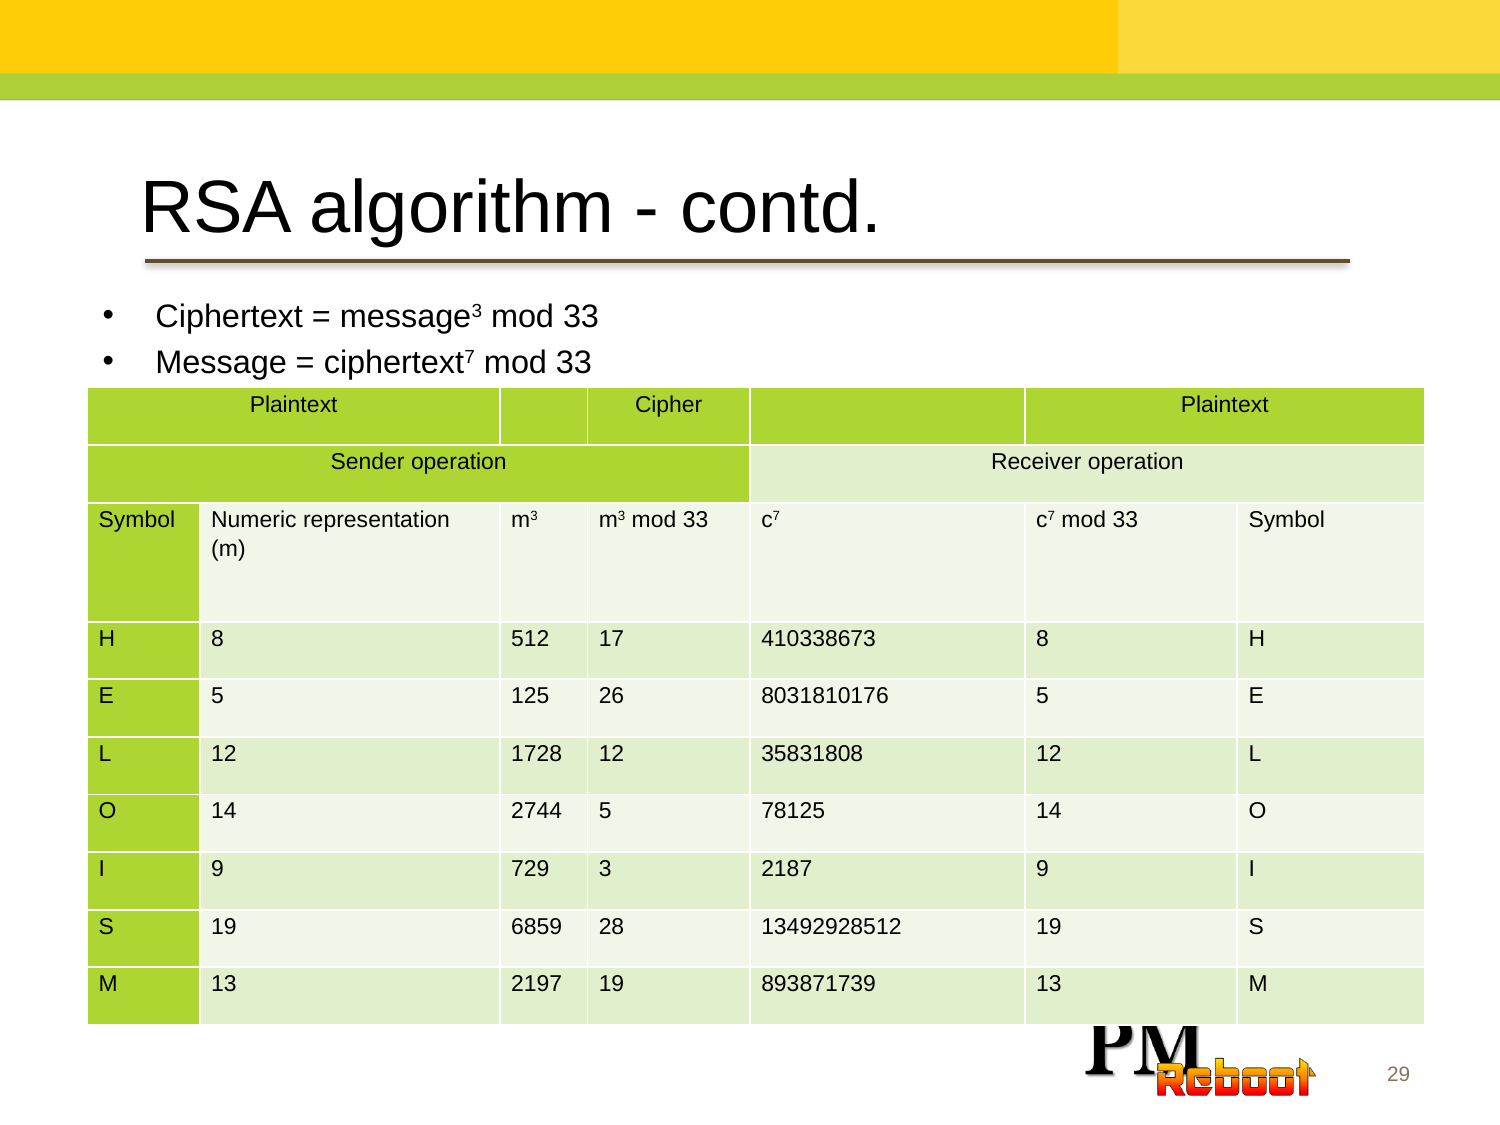

RSA algorithm - contd.
Ciphertext = message3 mod 33
Message = ciphertext7 mod 33
| Plaintext |  |  | Cipher |  | Plaintext |  |
| --- | --- | --- | --- | --- | --- | --- |
| Sender operation |  |  |  | Receiver operation |  |  |
| Symbol | Numeric representation (m) | m3 | m3 mod 33 | c7 | c7 mod 33 | Symbol |
| H | 8 | 512 | 17 | 410338673 | 8 | H |
| E | 5 | 125 | 26 | 8031810176 | 5 | E |
| L | 12 | 1728 | 12 | 35831808 | 12 | L |
| O | 14 | 2744 | 5 | 78125 | 14 | O |
| I | 9 | 729 | 3 | 2187 | 9 | I |
| S | 19 | 6859 | 28 | 13492928512 | 19 | S |
| M | 13 | 2197 | 19 | 893871739 | 13 | M |
29